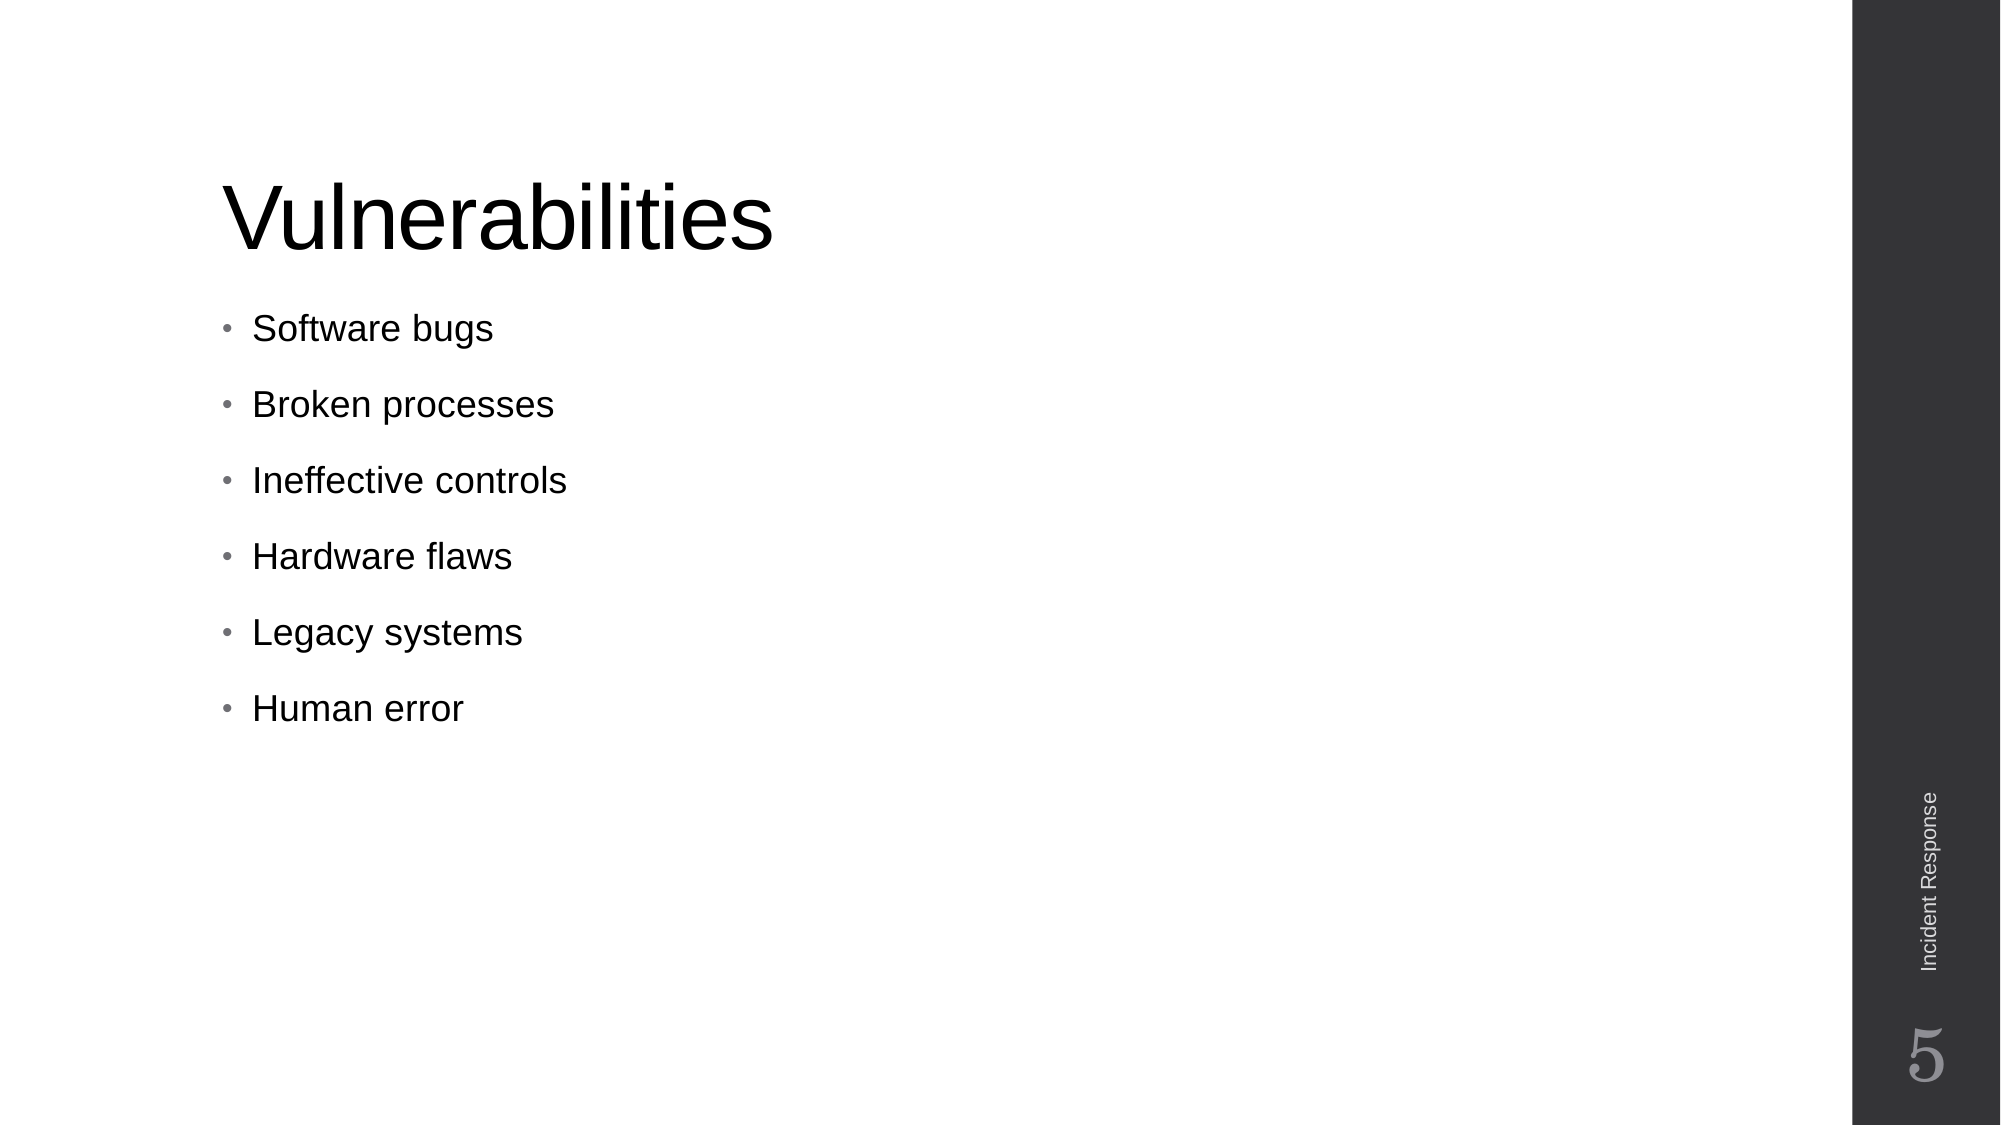

# Vulnerabilities
Software bugs
Broken processes
Ineffective controls
Hardware flaws
Legacy systems
Human error

Incident Response
5